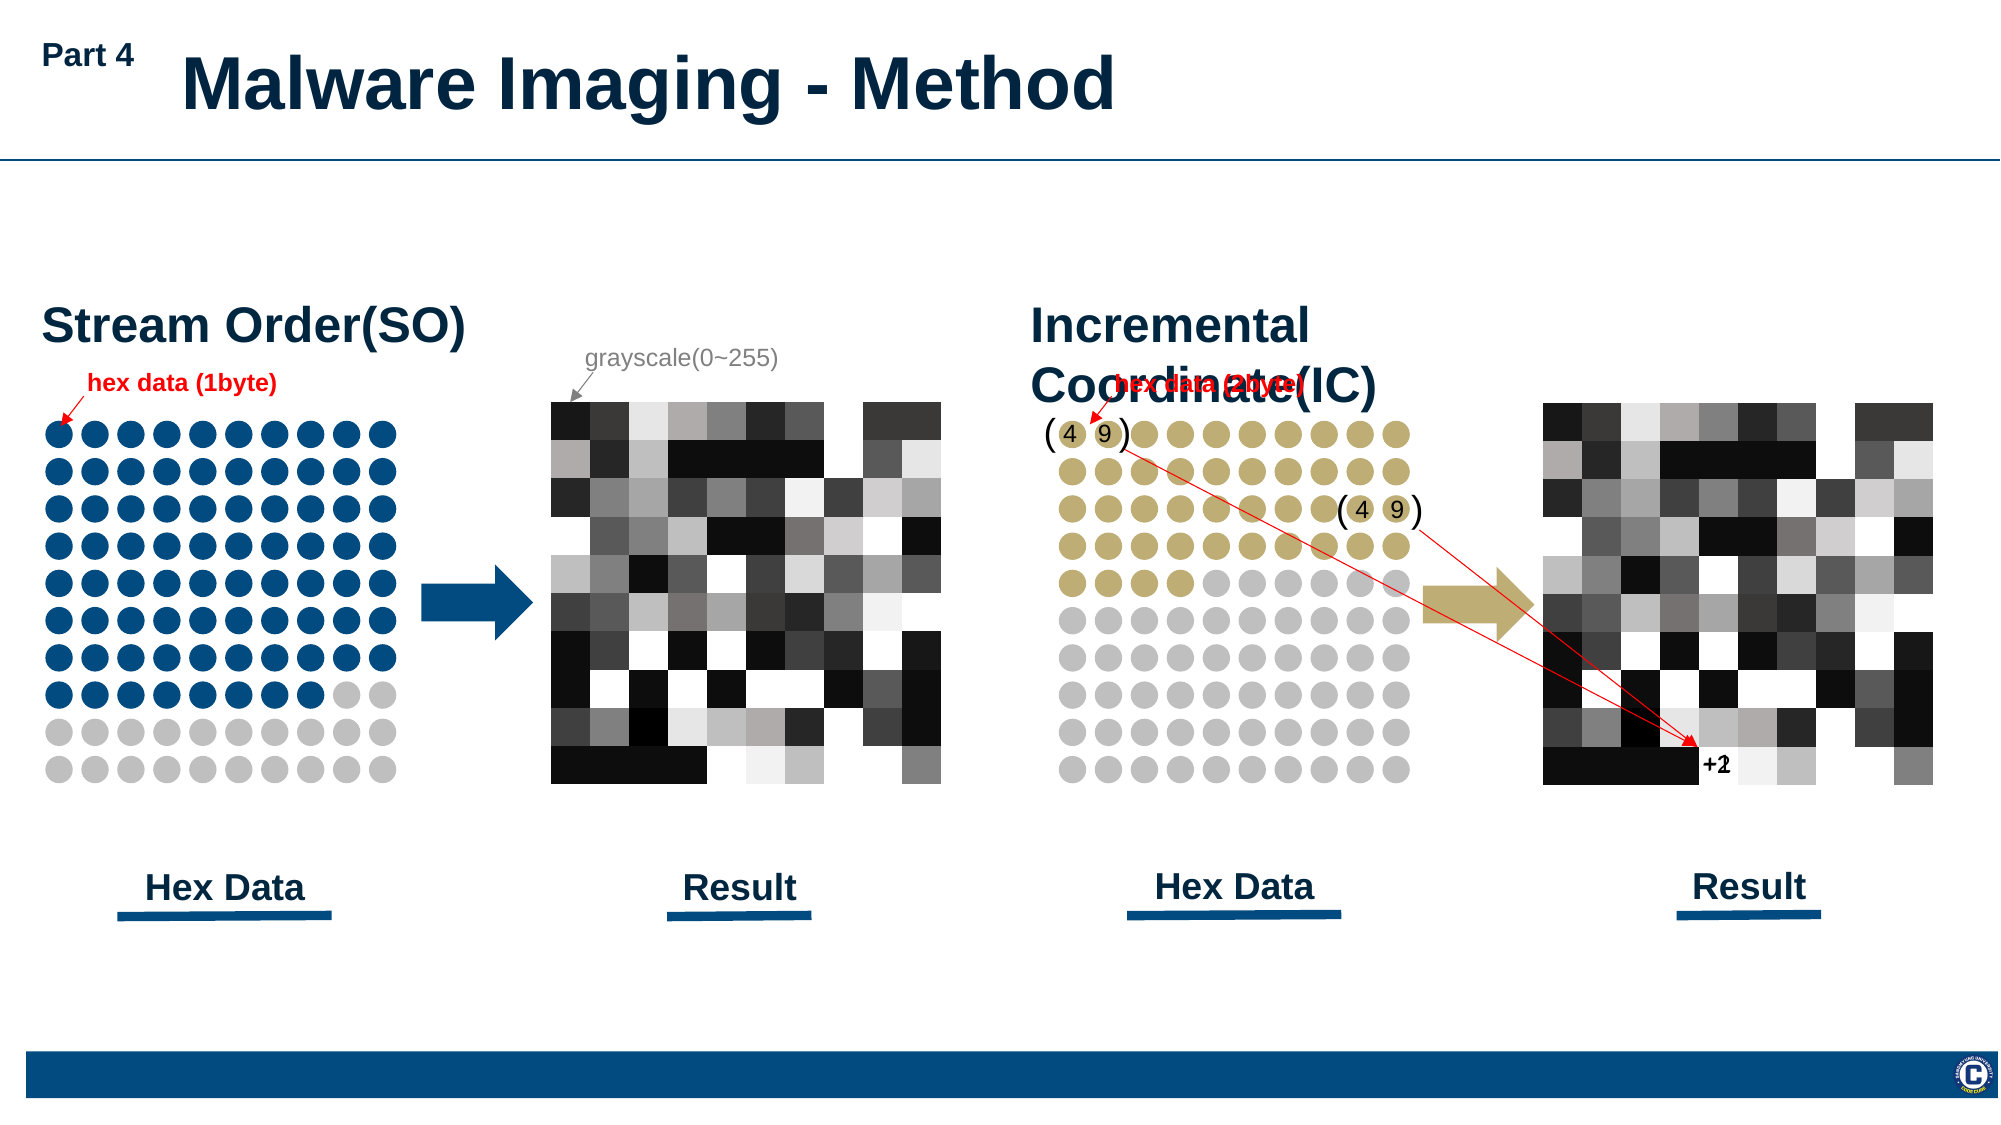

Part 4
Malware Imaging - Method
Stream Order(SO)
Incremental Coordinate(IC)
grayscale(0~255)
hex data (1byte)
hex data (2byte)
 (      )
4   9
|  |  |  |  |  |  |  |  |  |  |
| --- | --- | --- | --- | --- | --- | --- | --- | --- | --- |
|  |  |  |  |  |  |  |  |  |  |
|  |  |  |  |  |  |  |  |  |  |
|  |  |  |  |  |  |  |  |  |  |
|  |  |  |  |  |  |  |  |  |  |
|  |  |  |  |  |  |  |  |  |  |
|  |  |  |  |  |  |  |  |  |  |
|  |  |  |  |  |  |  |  |  |  |
|  |  |  |  |  |  |  |  |  |  |
|  |  |  |  |  |  |  |  |  |  |
|  |  |  |  |  |  |  |  |  |  |
| --- | --- | --- | --- | --- | --- | --- | --- | --- | --- |
|  |  |  |  |  |  |  |  |  |  |
|  |  |  |  |  |  |  |  |  |  |
|  |  |  |  |  |  |  |  |  |  |
|  |  |  |  |  |  |  |  |  |  |
|  |  |  |  |  |  |  |  |  |  |
|  |  |  |  |  |  |  |  |  |  |
|  |  |  |  |  |  |  |  |  |  |
|  |  |  |  |  |  |  |  |  |  |
|  |  |  |  |  |  |  |  |  |  |

 (      )
4   9
+2

+1

Hex Data
Result
Hex Data
Result